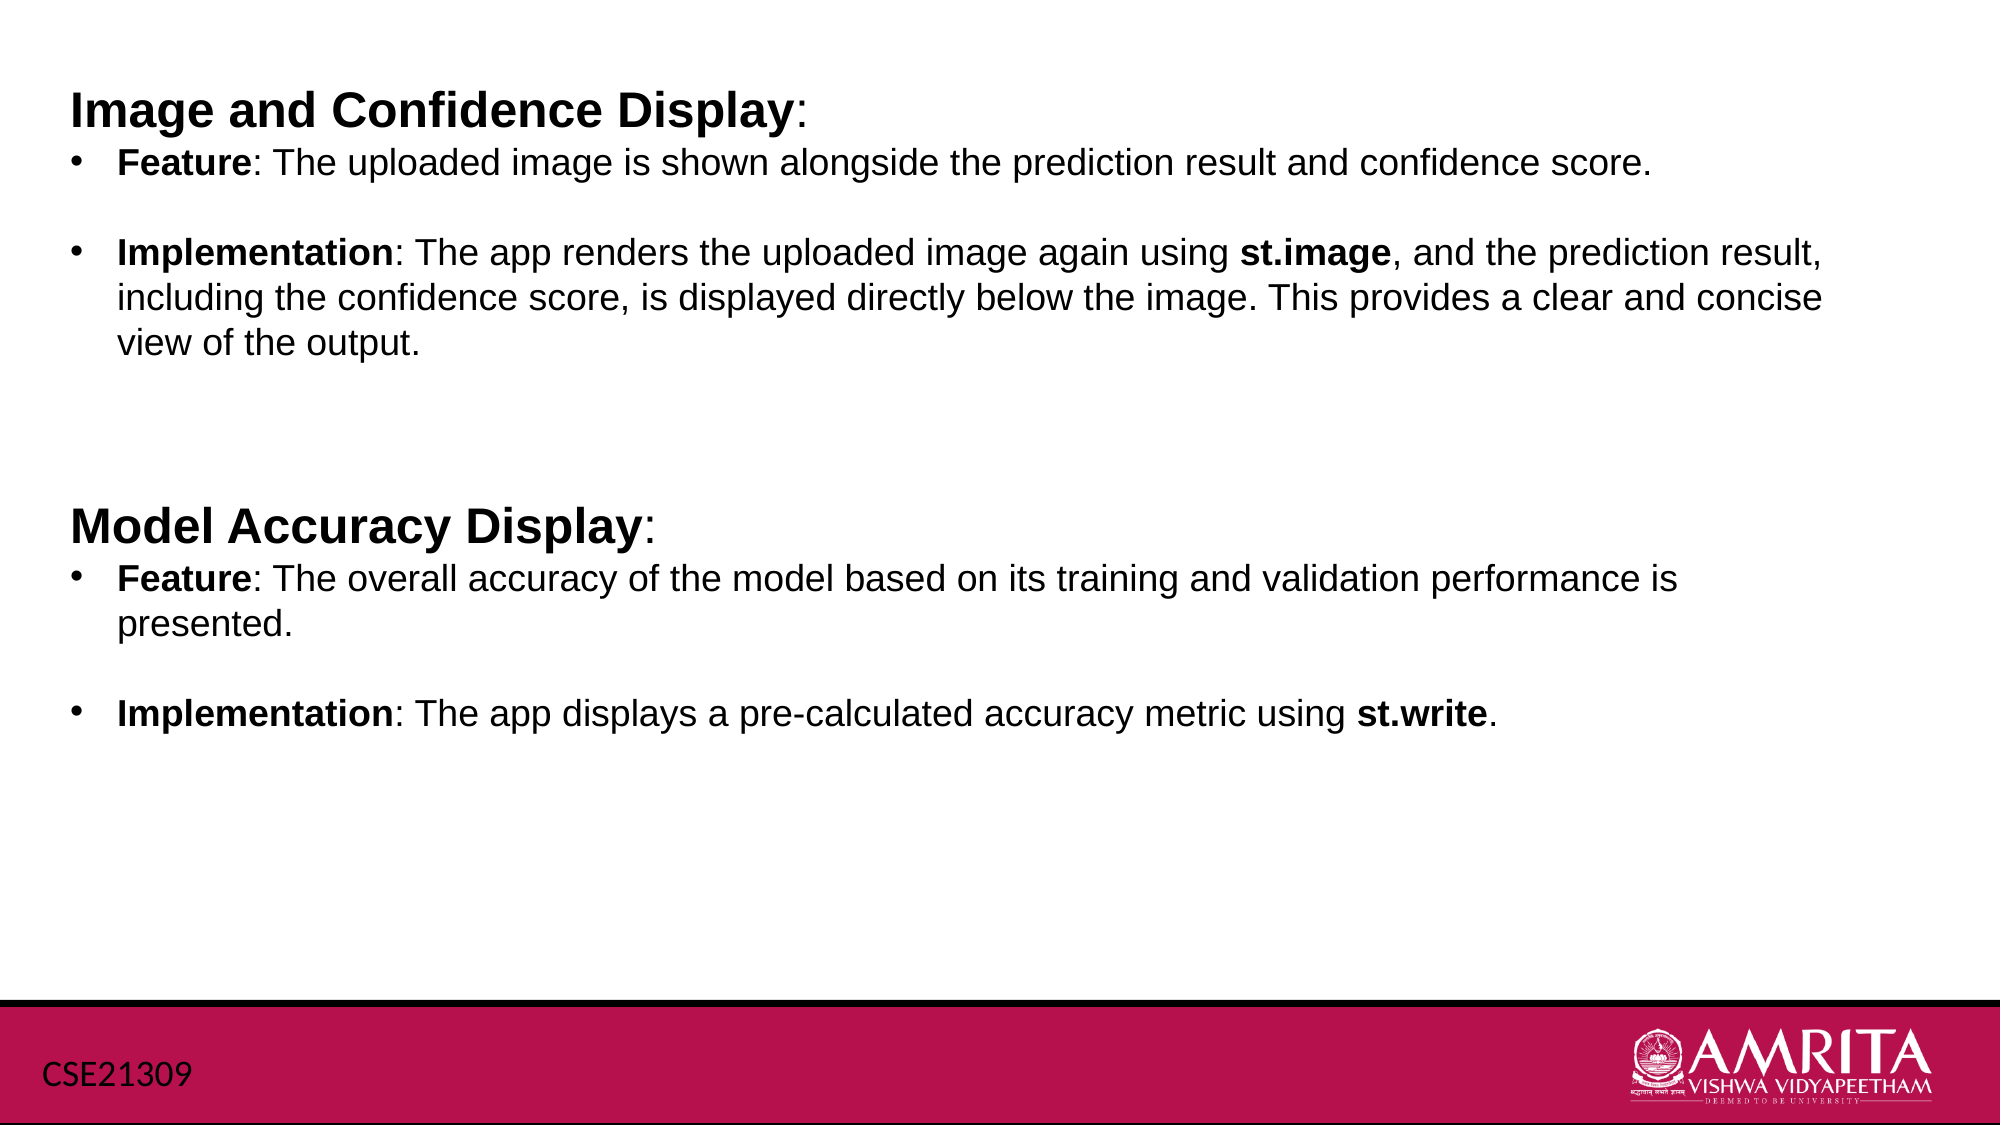

Image and Confidence Display:
Feature: The uploaded image is shown alongside the prediction result and confidence score.

Implementation: The app renders the uploaded image again using st.image, and the prediction result, including the confidence score, is displayed directly below the image. This provides a clear and concise view of the output.

Model Accuracy Display:
Feature: The overall accuracy of the model based on its training and validation performance is presented.

Implementation: The app displays a pre-calculated accuracy metric using st.write.

CSE21309